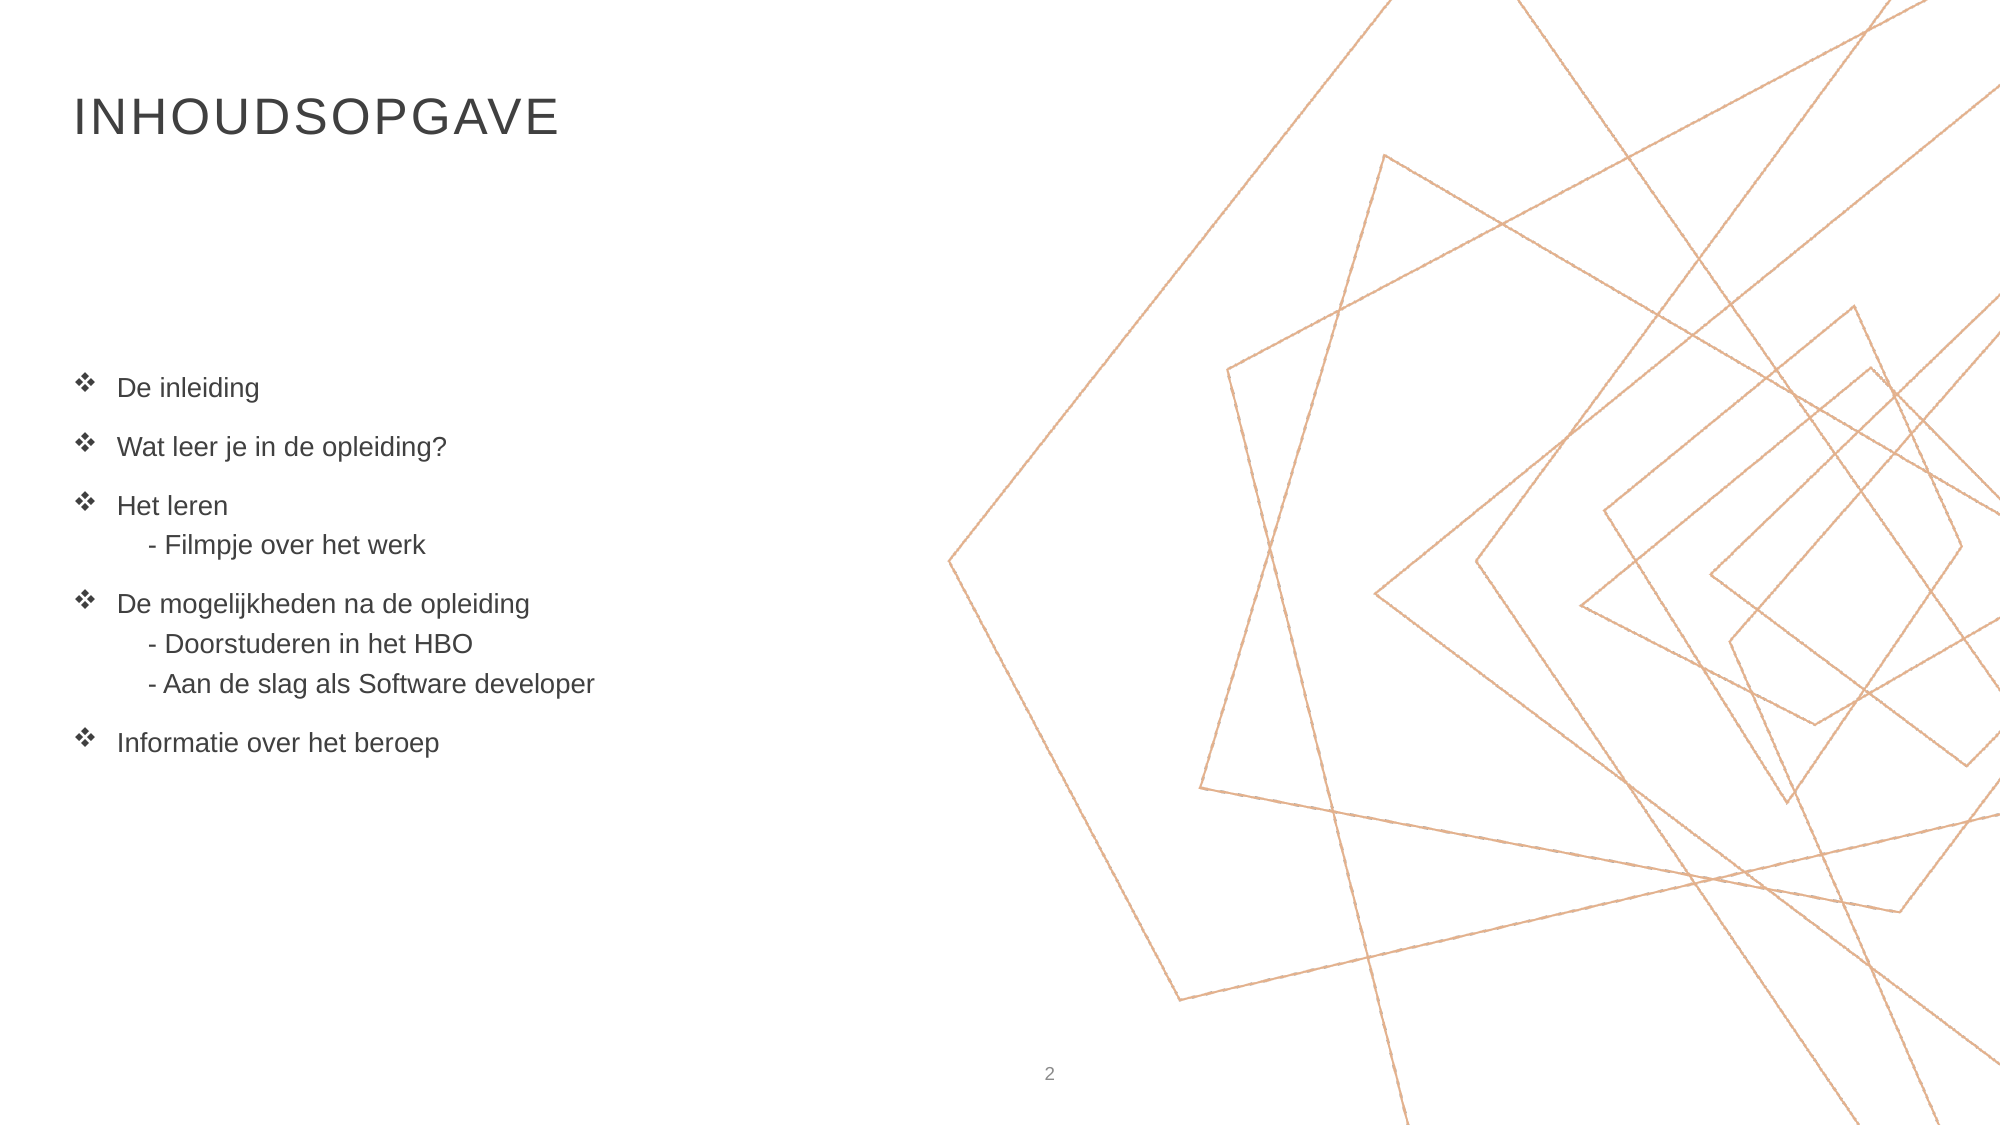

# Inhoudsopgave
De inleiding
Wat leer je in de opleiding?
Het leren
    - Filmpje over het werk
De mogelijkheden na de opleiding
    - Doorstuderen in het HBO
    - Aan de slag als Software developer
Informatie over het beroep

2